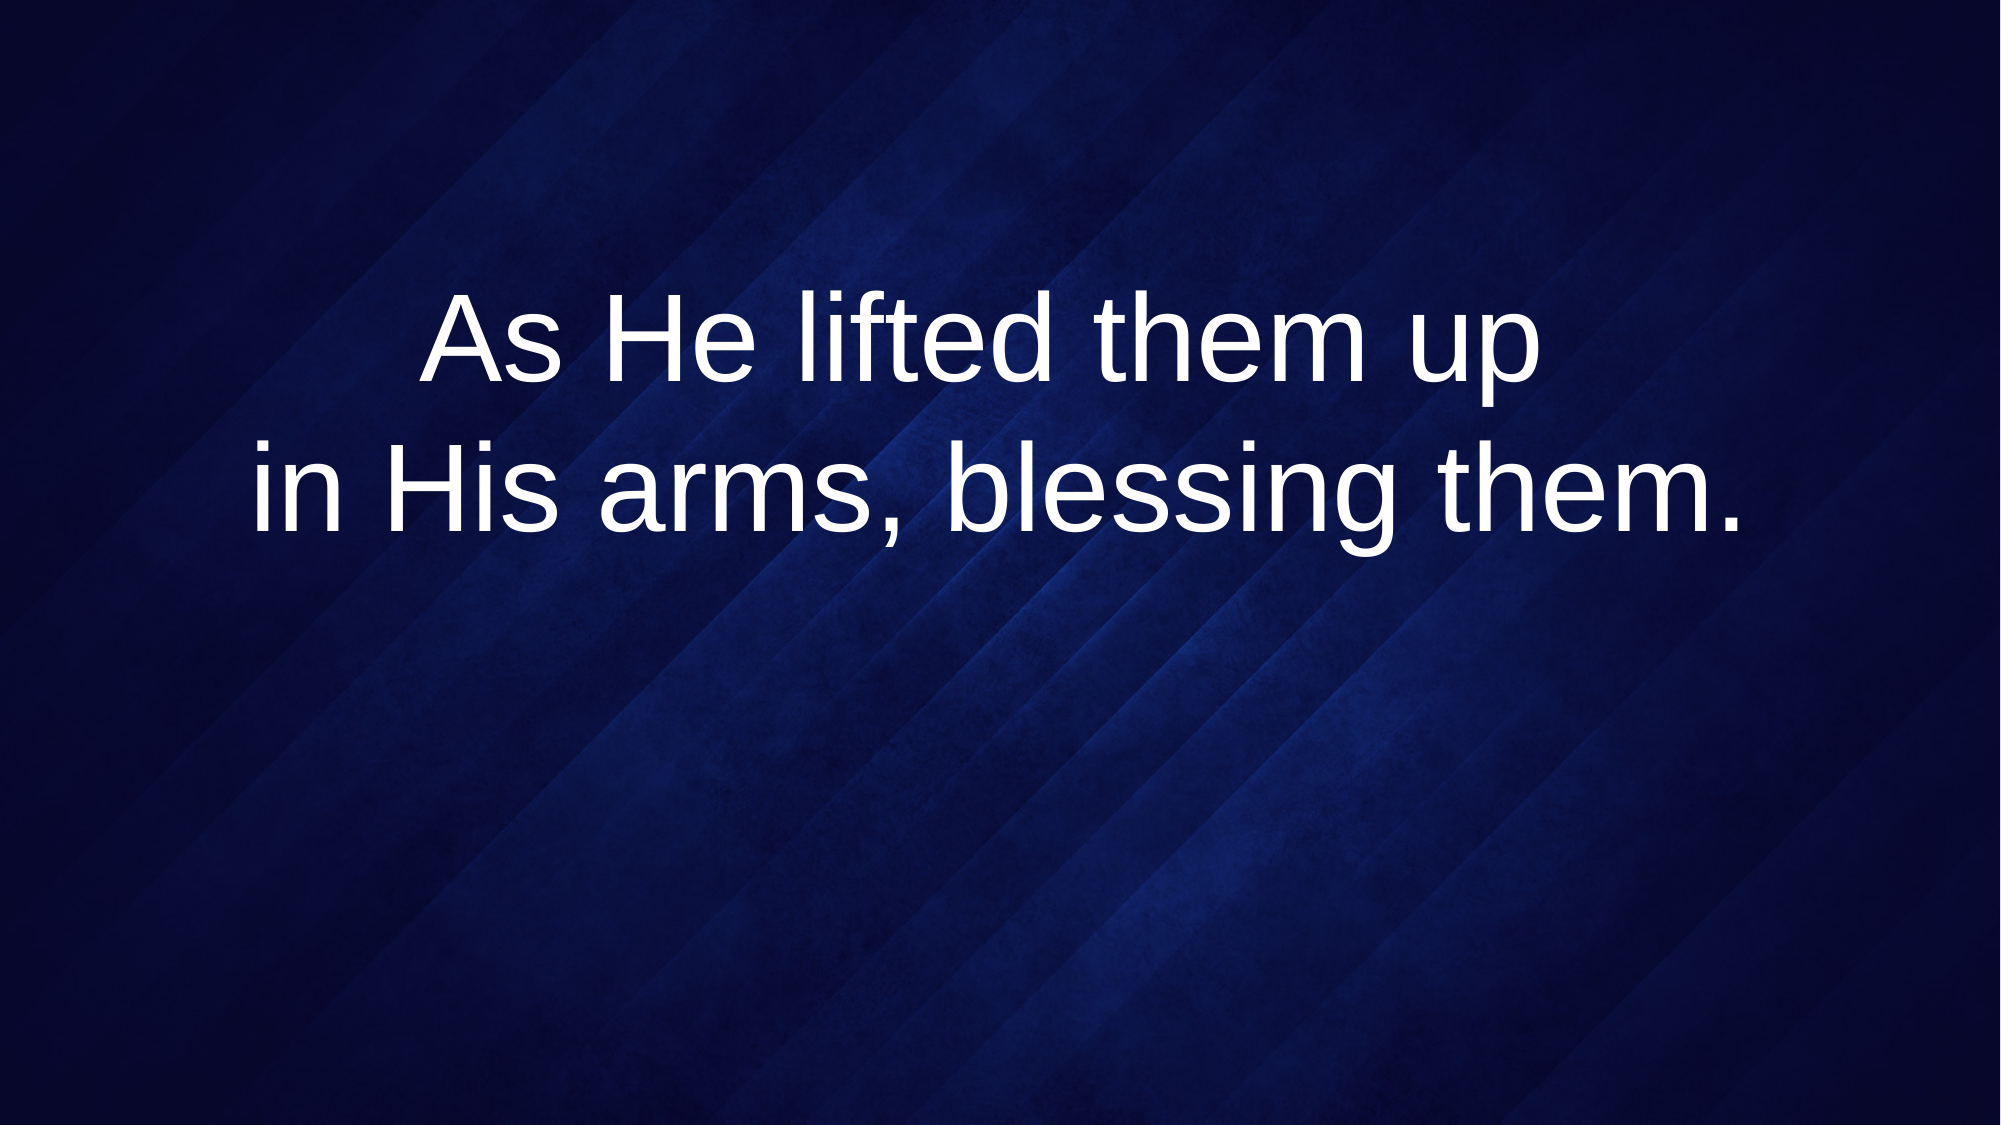

# As He lifted them up in His arms, blessing them.